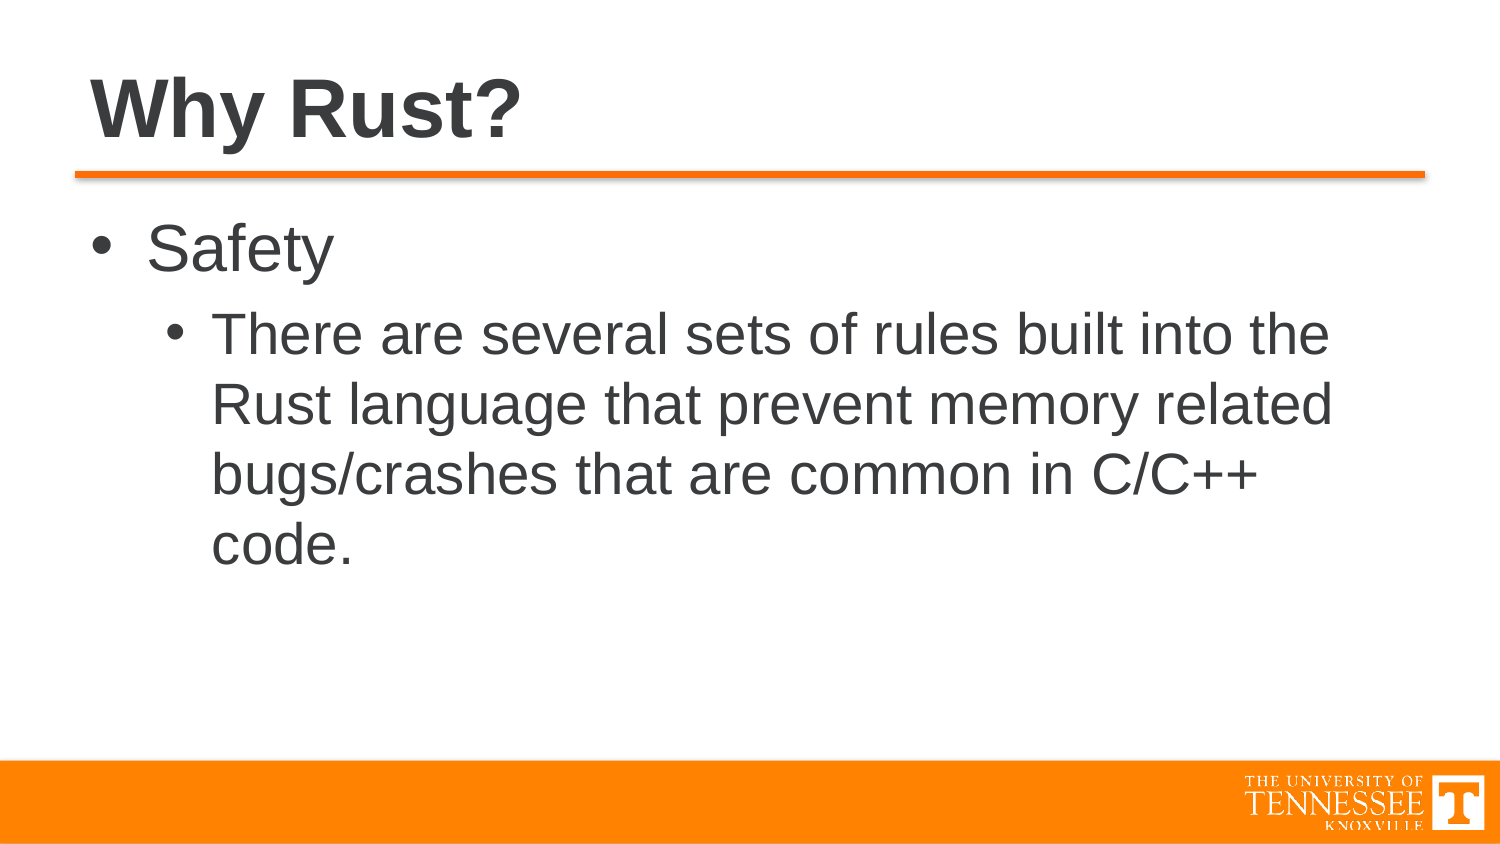

# Why Rust?
Safety
There are several sets of rules built into the Rust language that prevent memory related bugs/crashes that are common in C/C++ code.